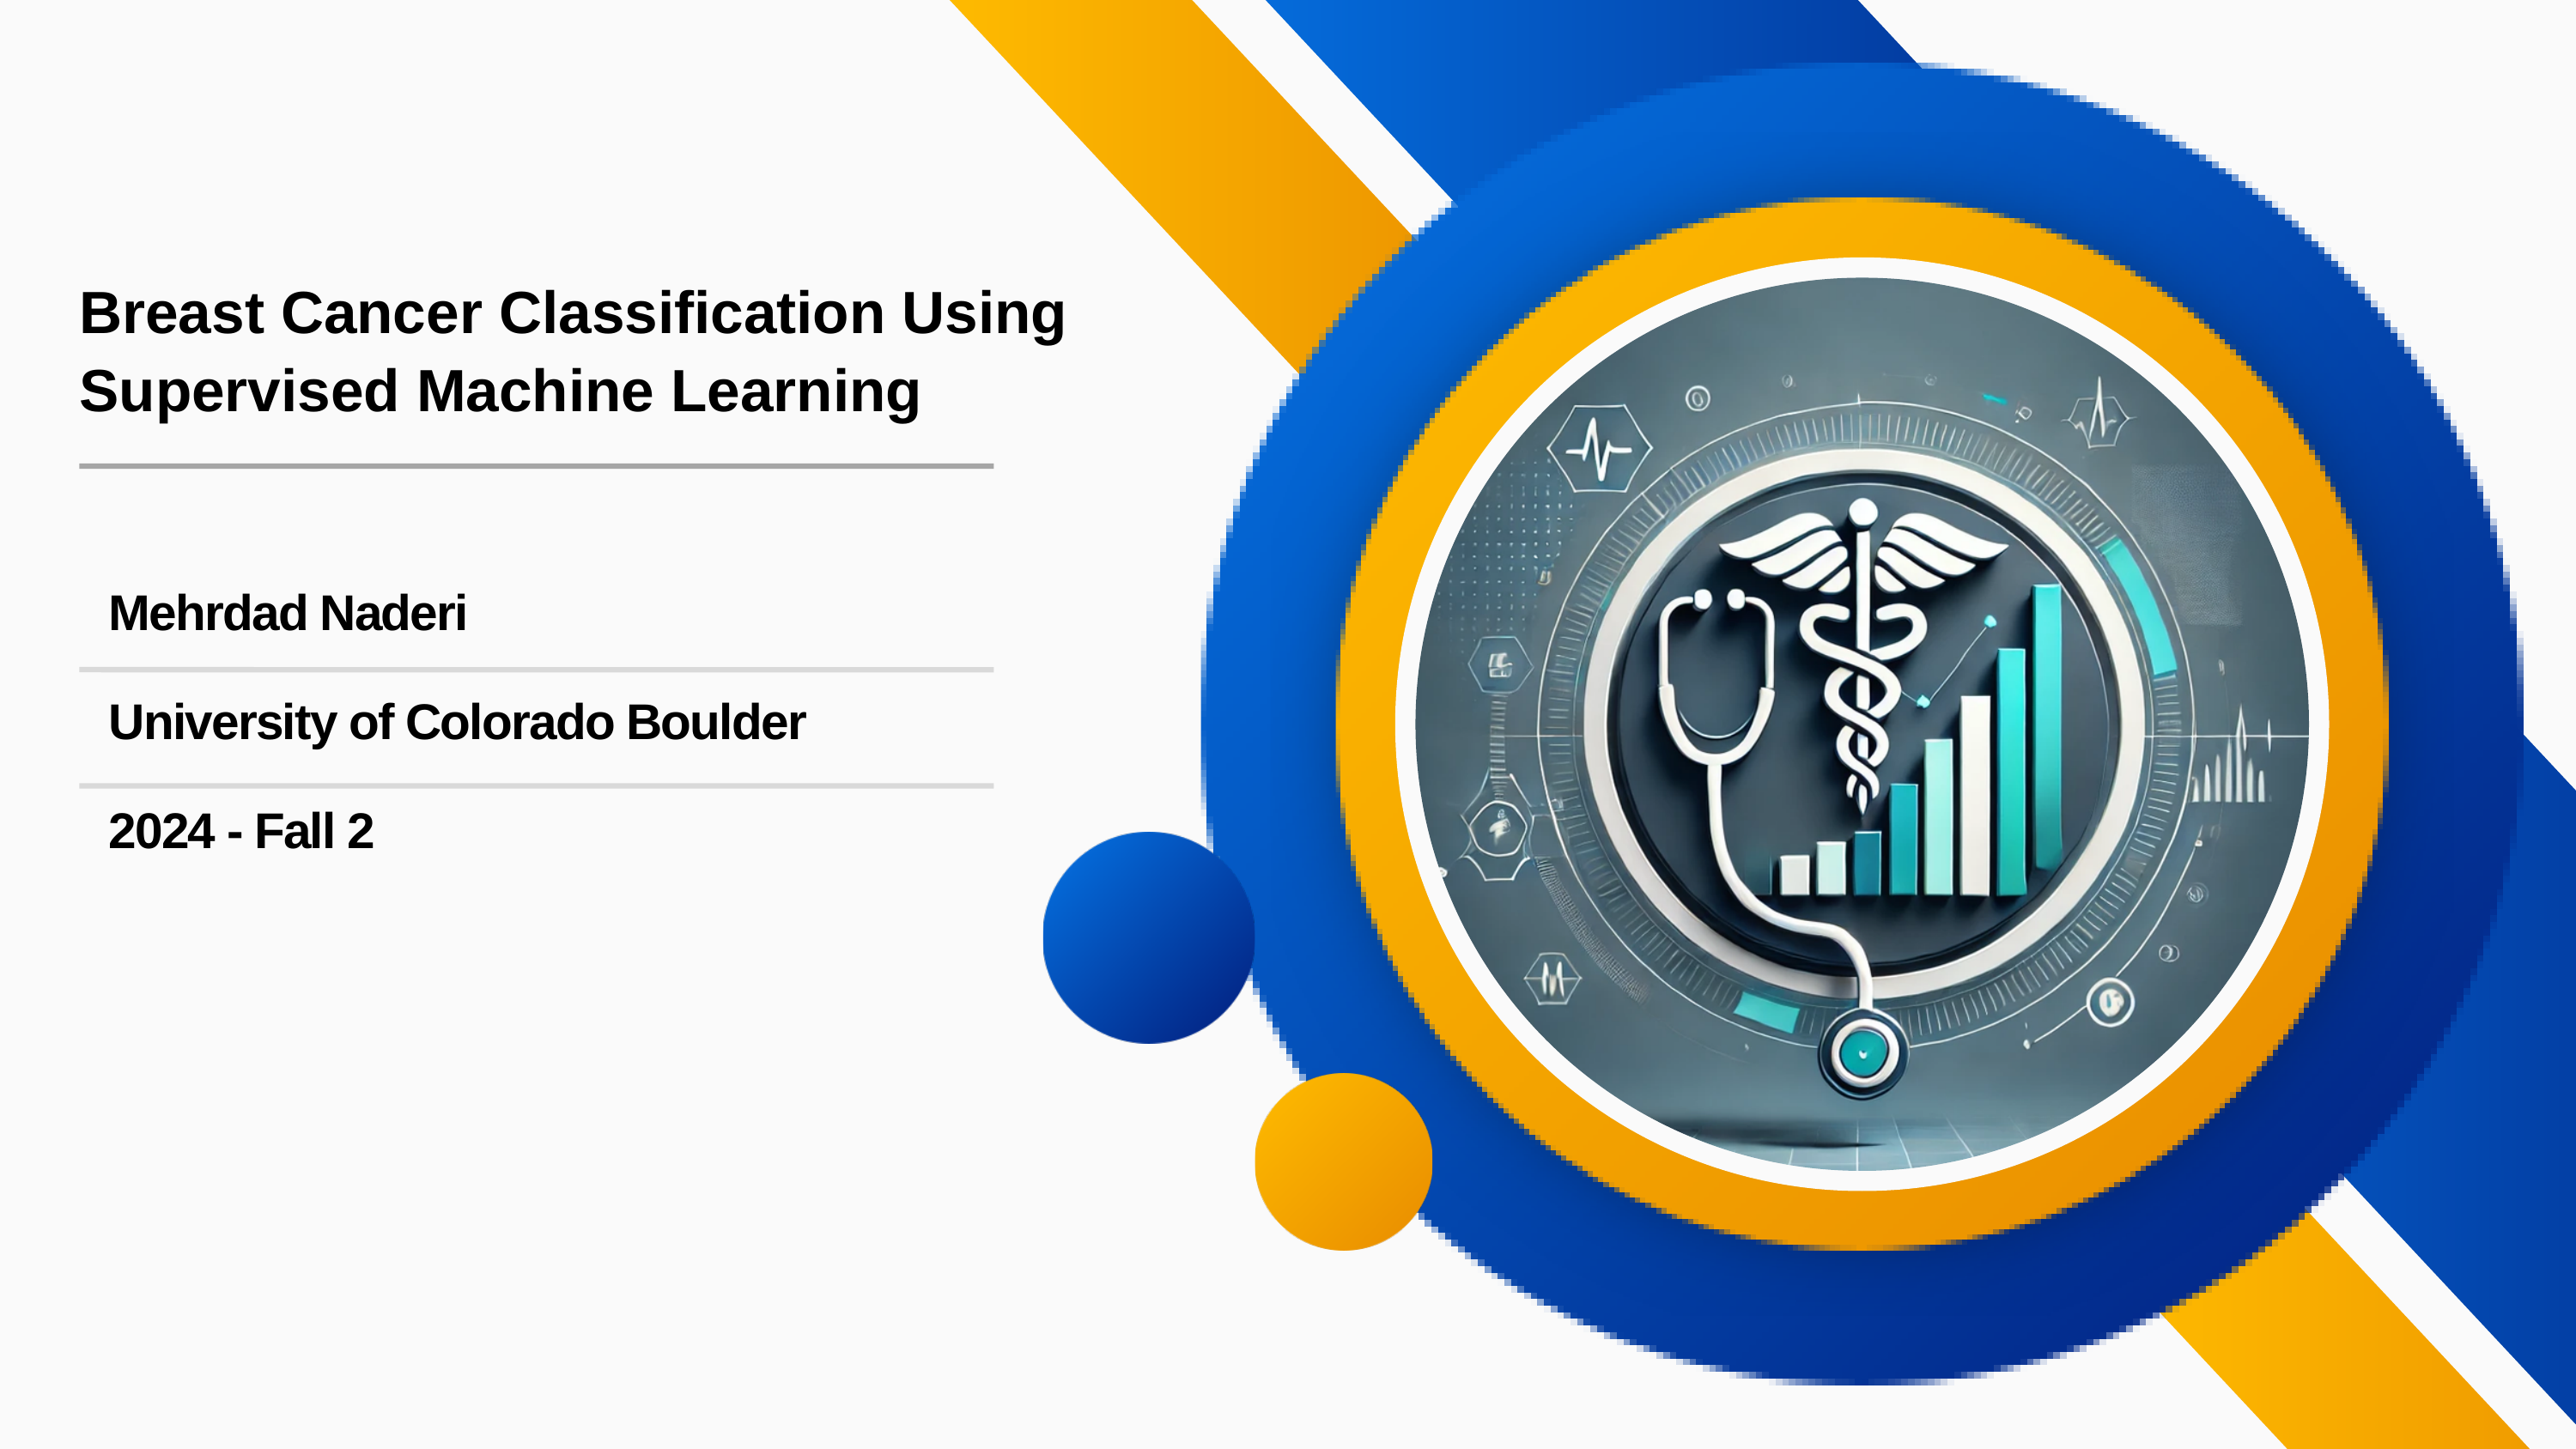

Breast Cancer Classification Using Supervised Machine Learning

Mehrdad Naderi

University of Colorado Boulder

2024 - Fall 2